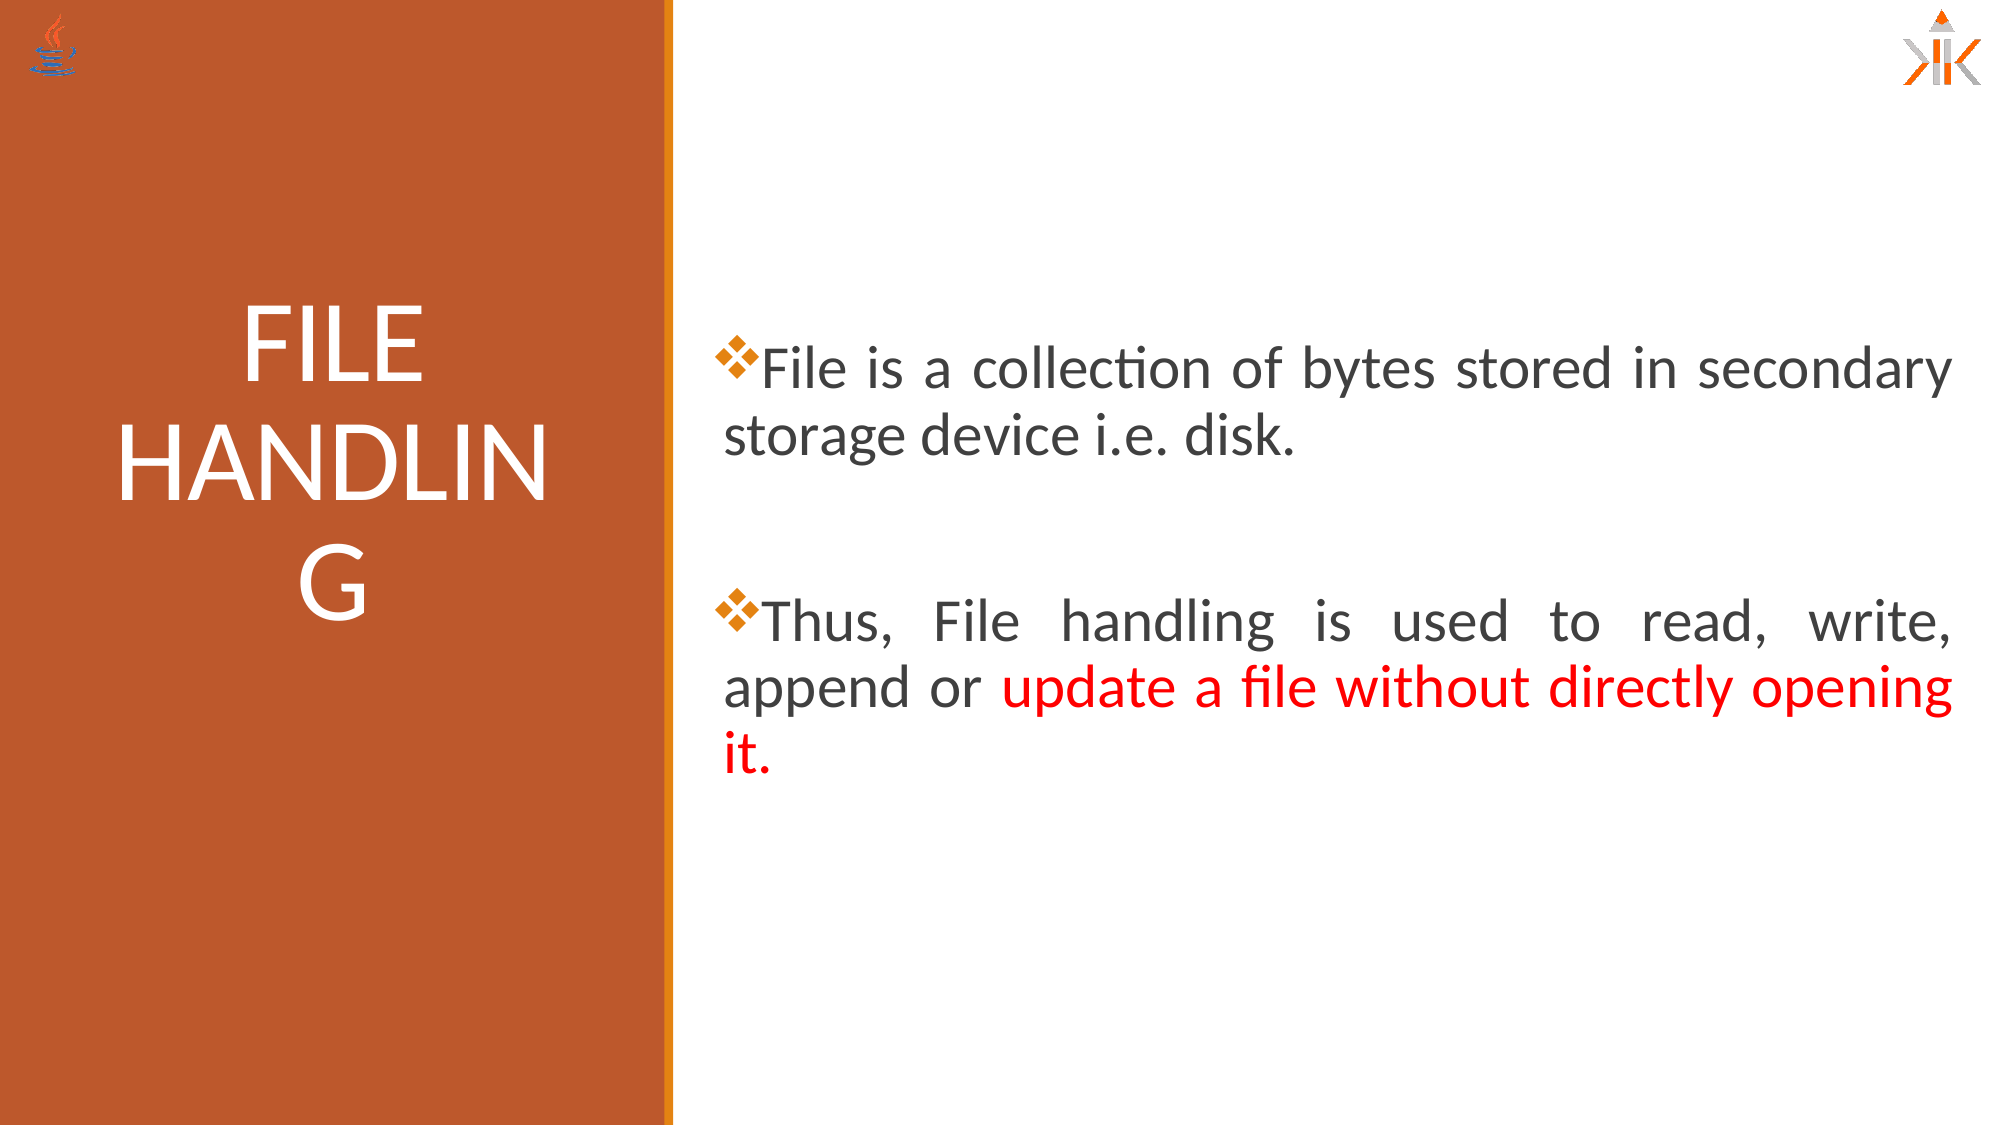

# FILE HANDLING
File is a collection of bytes stored in secondary storage device i.e. disk.

Thus, File handling is used to read, write, append or update a file without directly opening it.